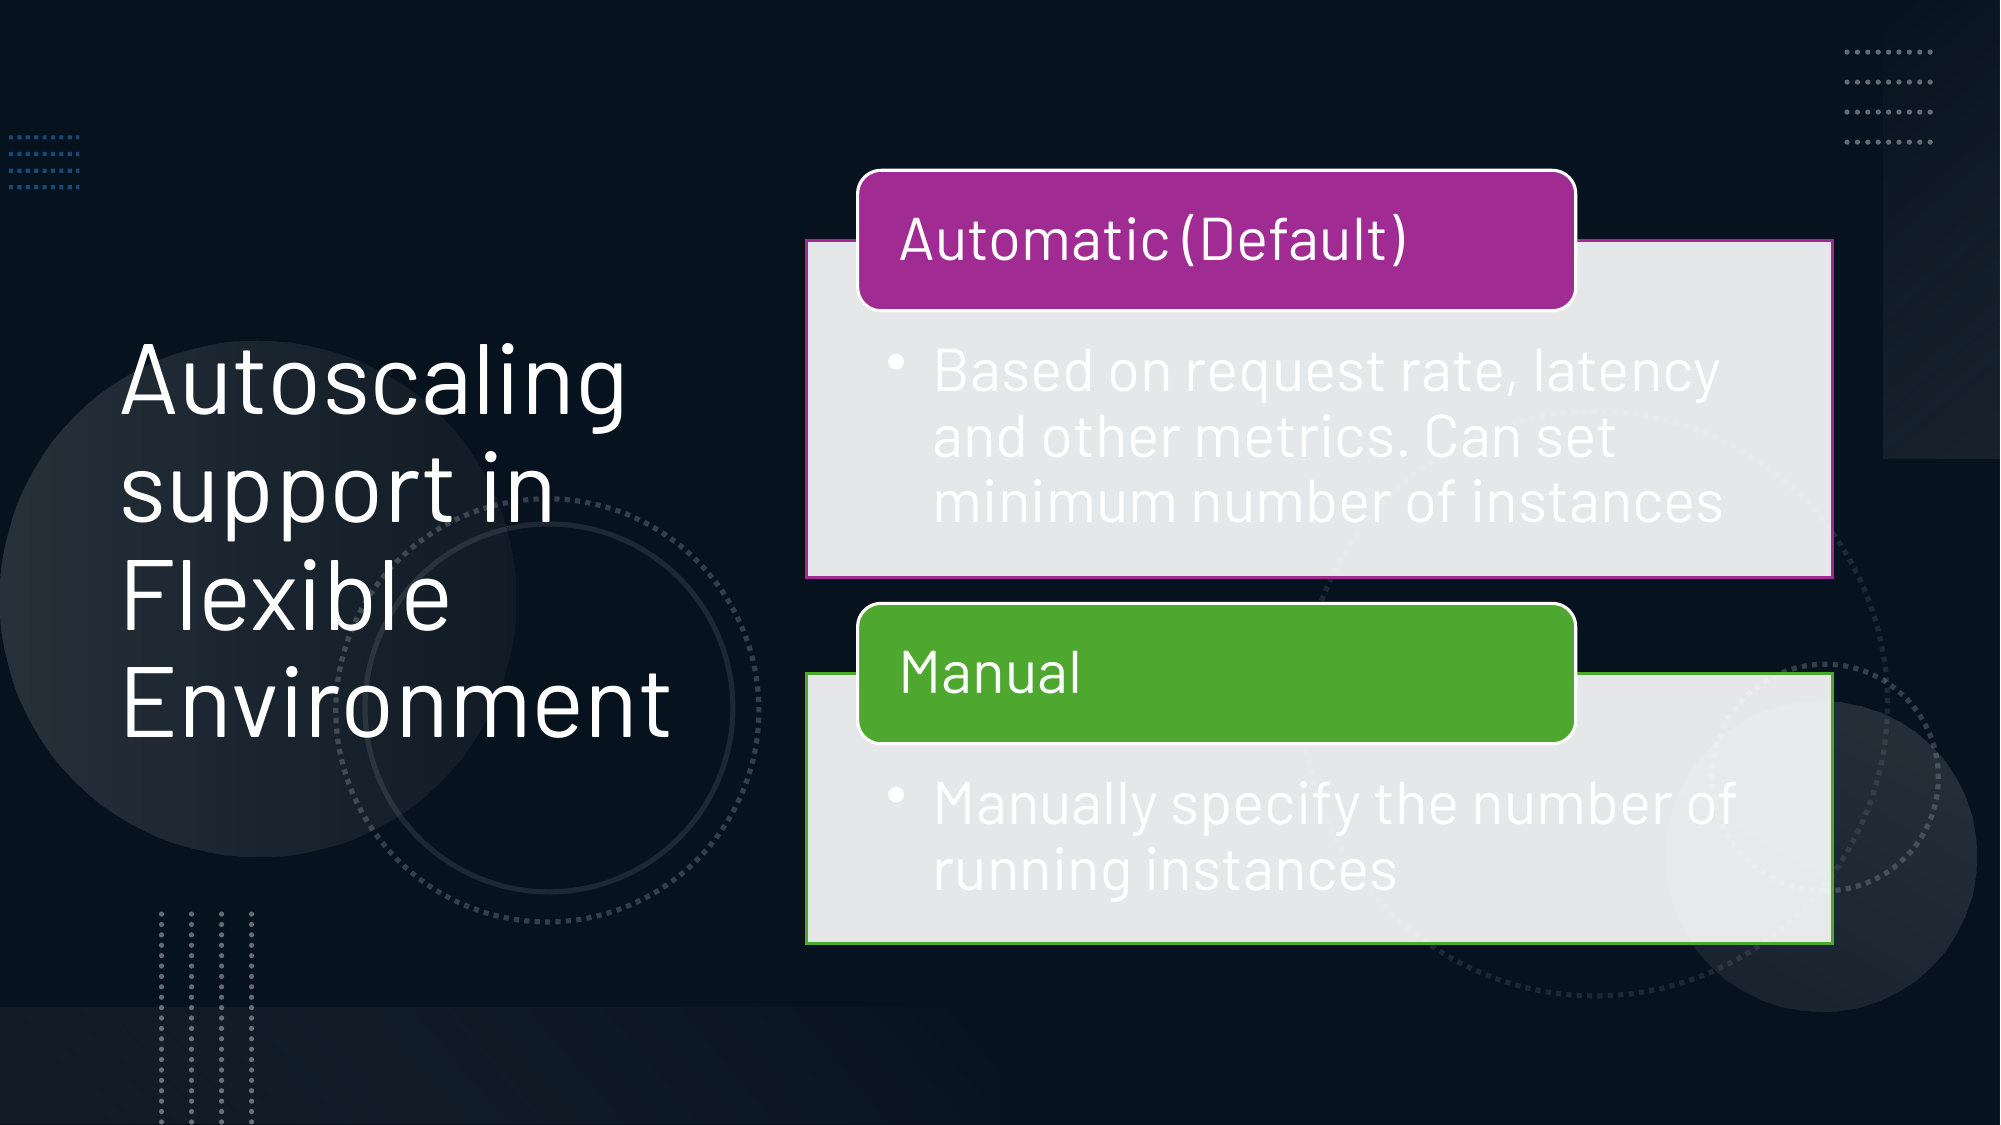

# Autoscaling support in Flexible Environment
Based on request rate, latency and other metrics. Can set minimum number of instances
Automatic (Default)
Manually specify the number of running instances
Manual